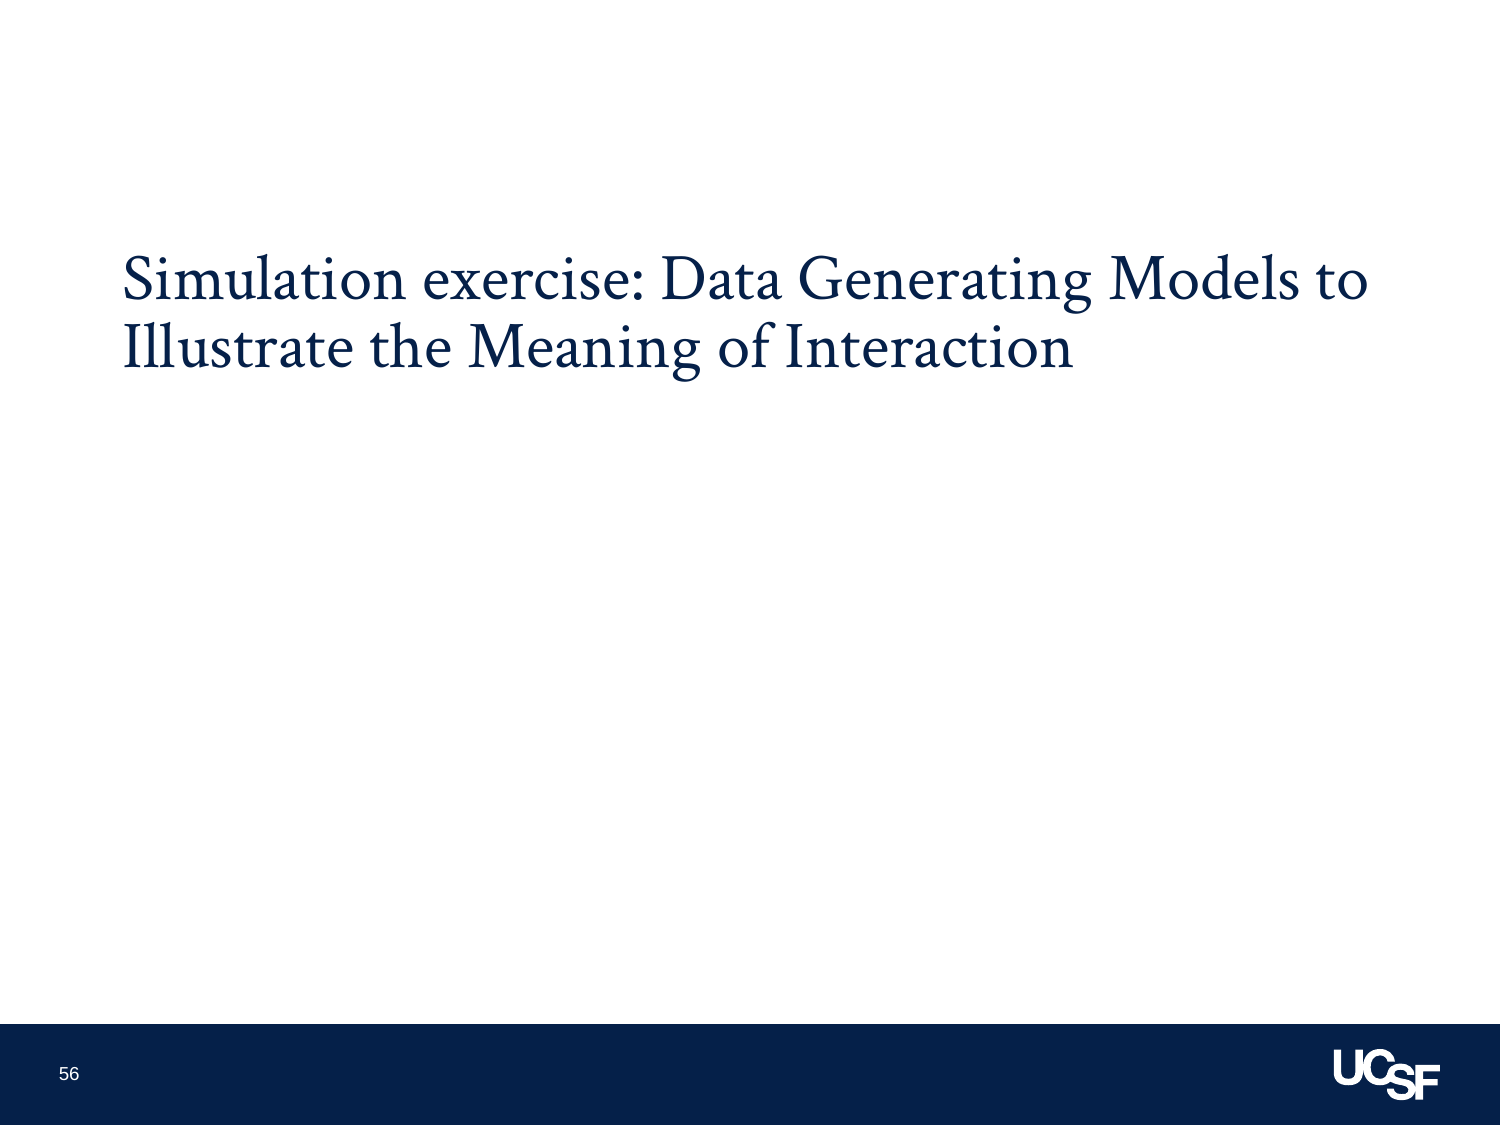

# Simulation exercise: Data Generating Models to Illustrate the Meaning of Interaction

56